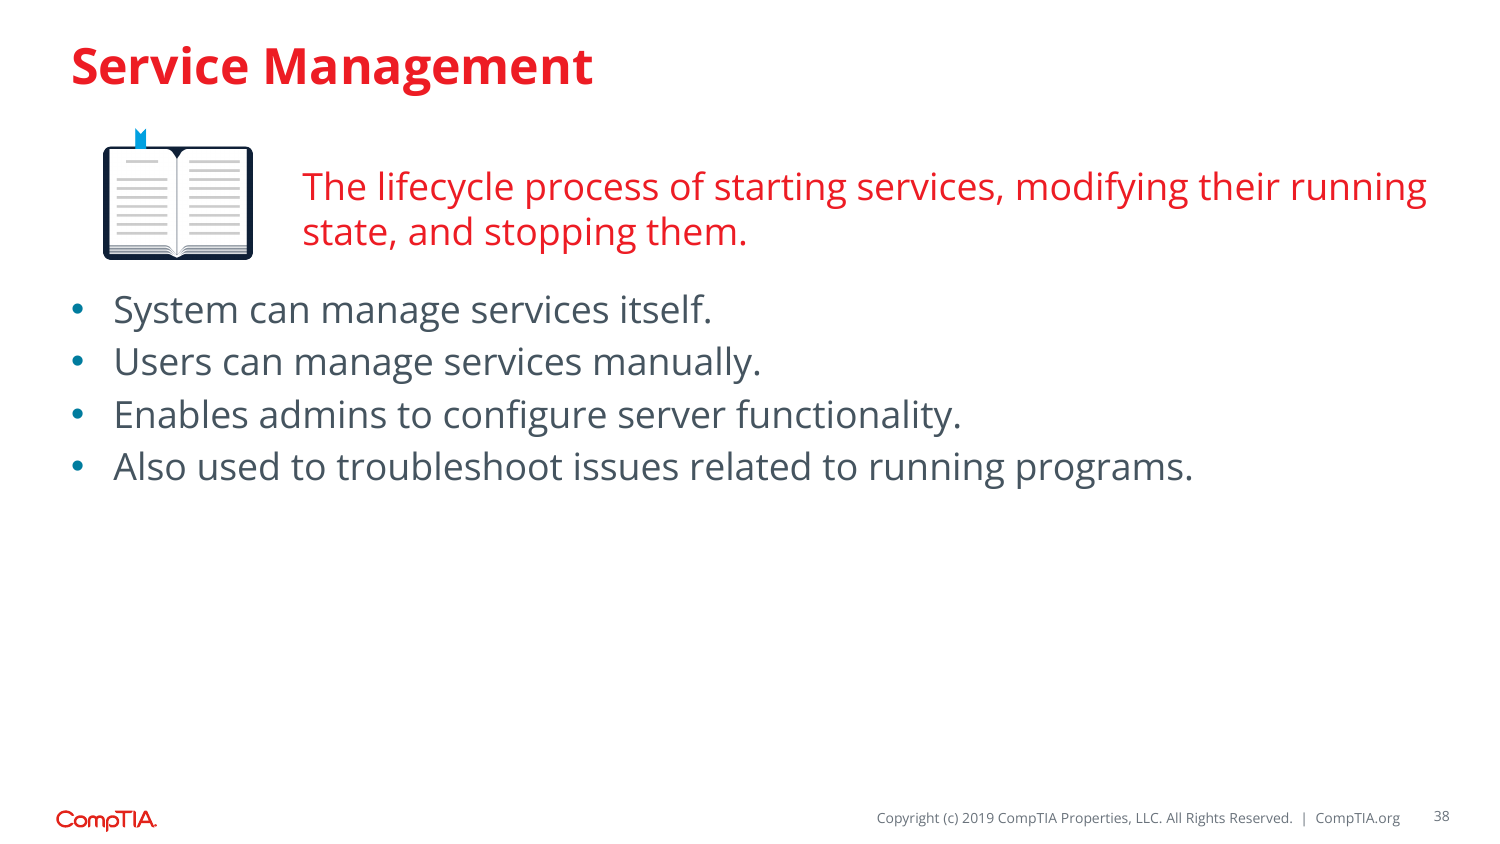

# Service Management
The lifecycle process of starting services, modifying their running state, and stopping them.
System can manage services itself.
Users can manage services manually.
Enables admins to configure server functionality.
Also used to troubleshoot issues related to running programs.
38